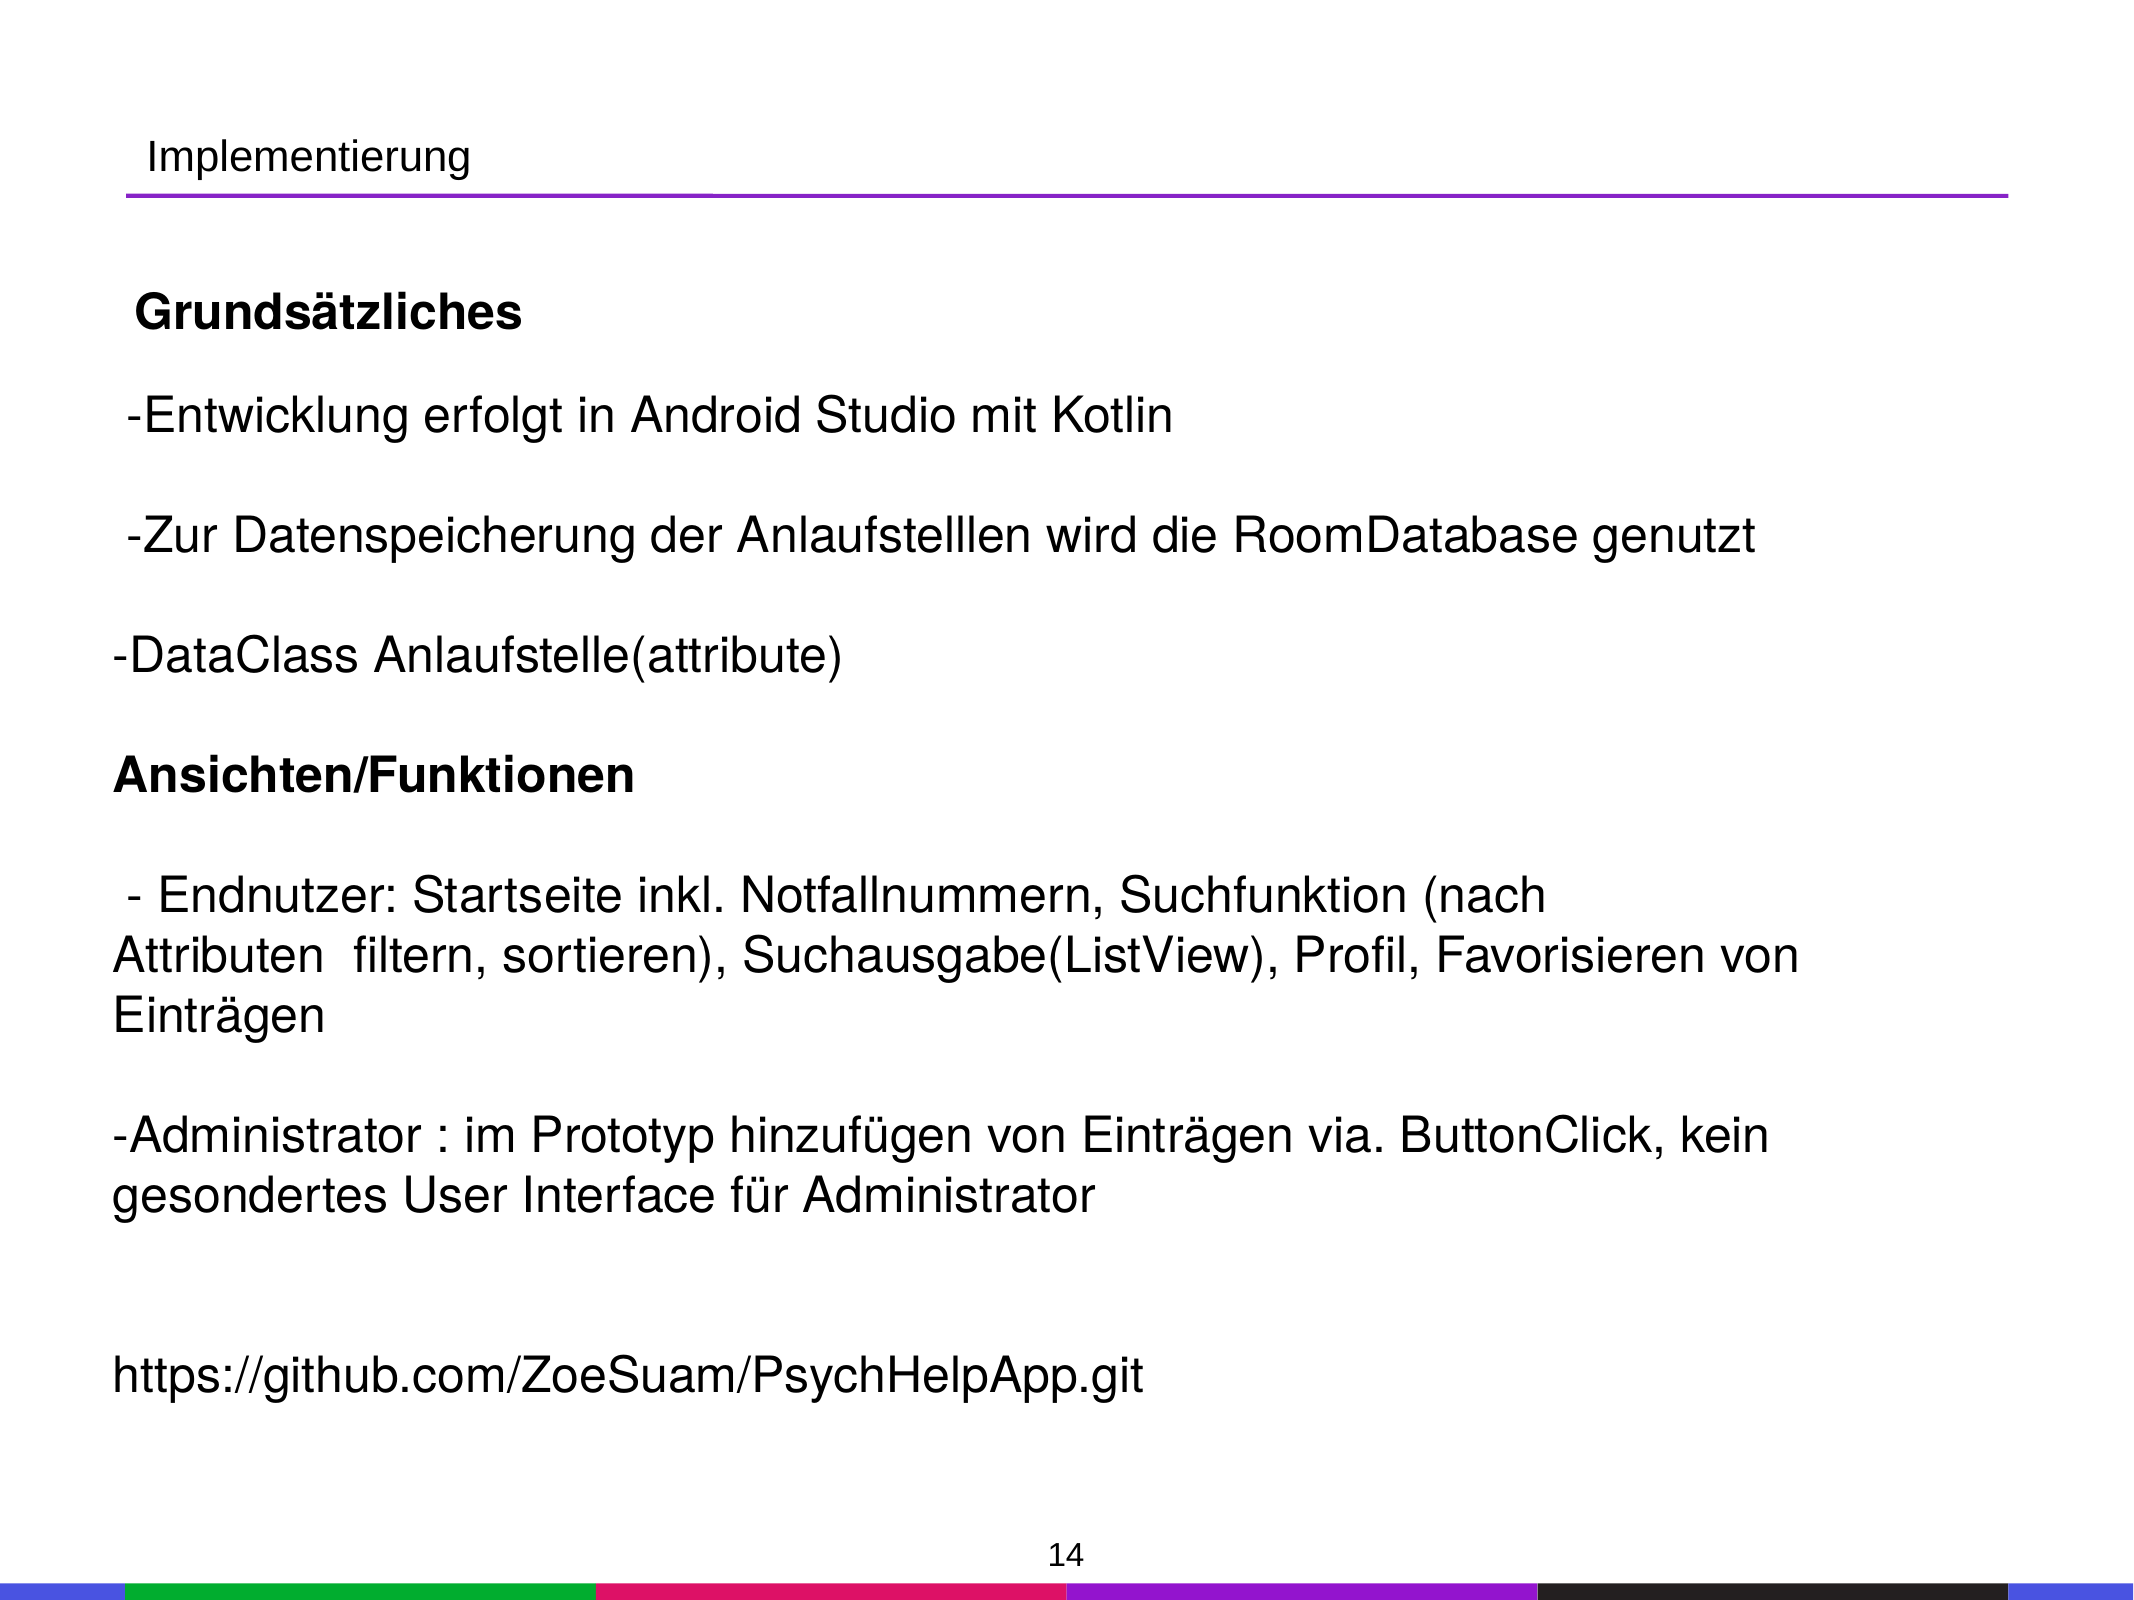

67
Implementierung
53

21
Grundsätzliches
53
 -Entwicklung erfolgt in Android Studio mit Kotlin

 -Zur Datenspeicherung der Anlaufstelllen wird die RoomDatabase genutzt

-DataClass Anlaufstelle(attribute)

Ansichten/Funktionen

 - Endnutzer: Startseite inkl. Notfallnummern, Suchfunktion (nach Attributen  filtern, sortieren), Suchausgabe(ListView), Profil, Favorisieren von Einträgen

-Administrator : im Prototyp hinzufügen von Einträgen via. ButtonClick, kein gesondertes User Interface für Administrator

https://github.com/ZoeSuam/PsychHelpApp.git

21
53
21
53
21
53
21
53
21
53
21
53
21
53
14

133
21
133
21
133
21
133
21
133
21
133